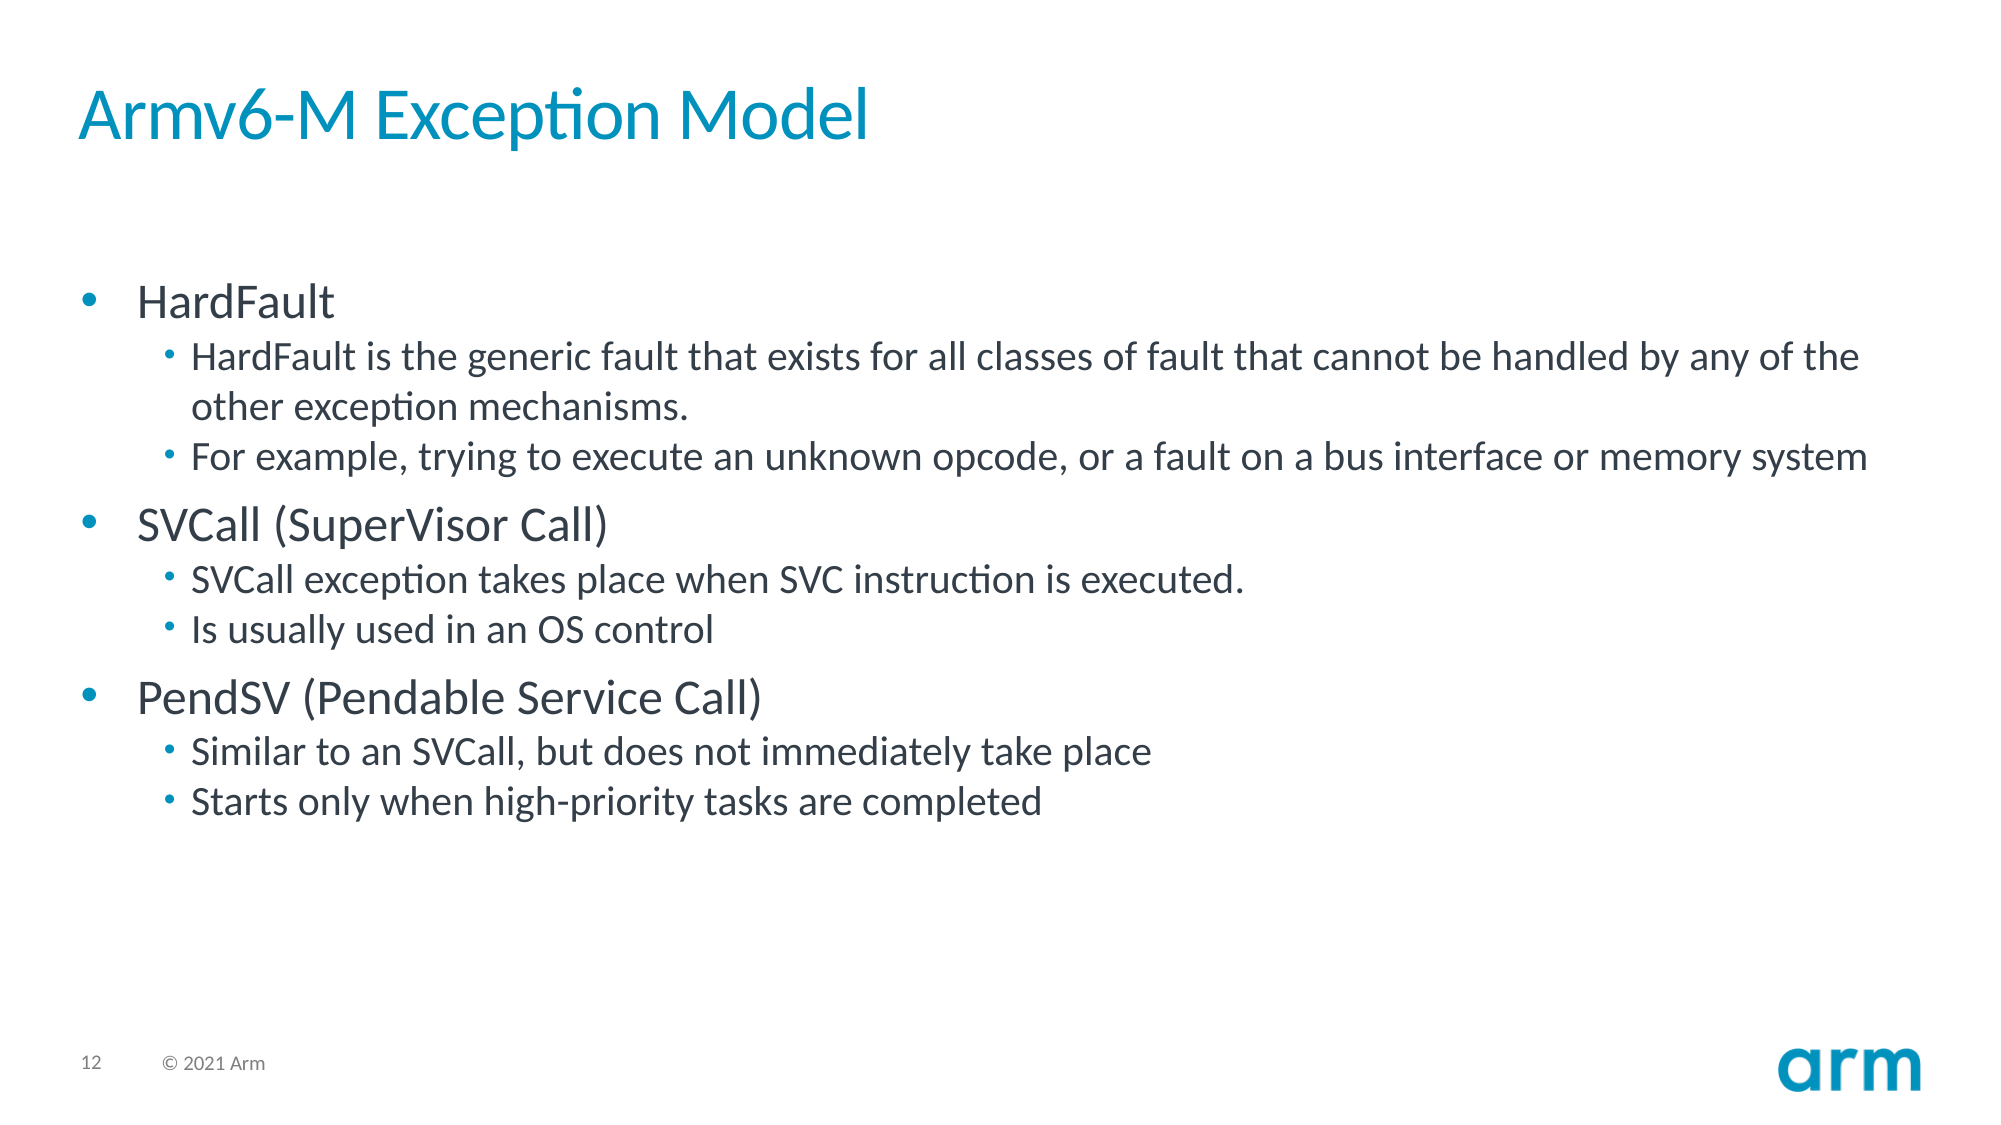

# Armv6-M Exception Model
HardFault
HardFault is the generic fault that exists for all classes of fault that cannot be handled by any of the other exception mechanisms.
For example, trying to execute an unknown opcode, or a fault on a bus interface or memory system
SVCall (SuperVisor Call)
SVCall exception takes place when SVC instruction is executed.
Is usually used in an OS control
PendSV (Pendable Service Call)
Similar to an SVCall, but does not immediately take place
Starts only when high-priority tasks are completed